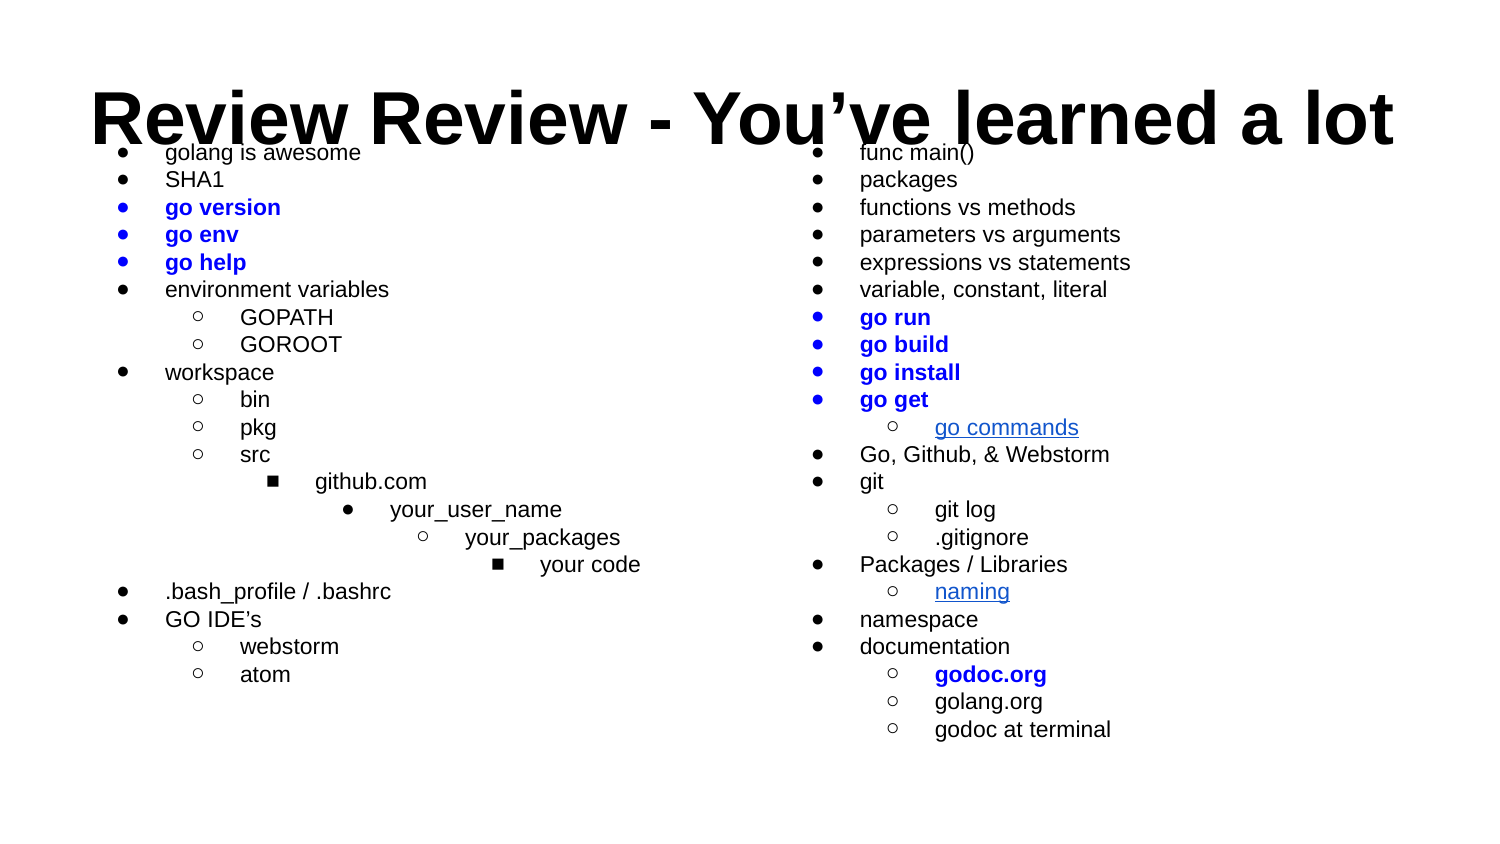

# Review Review - You’ve learned a lot
golang is awesome
SHA1
go version
go env
go help
environment variables
GOPATH
GOROOT
workspace
bin
pkg
src
github.com
your_user_name
your_packages
your code
.bash_profile / .bashrc
GO IDE’s
webstorm
atom
func main()
packages
functions vs methods
parameters vs arguments
expressions vs statements
variable, constant, literal
go run
go build
go install
go get
go commands
Go, Github, & Webstorm
git
git log
.gitignore
Packages / Libraries
naming
namespace
documentation
godoc.org
golang.org
godoc at terminal